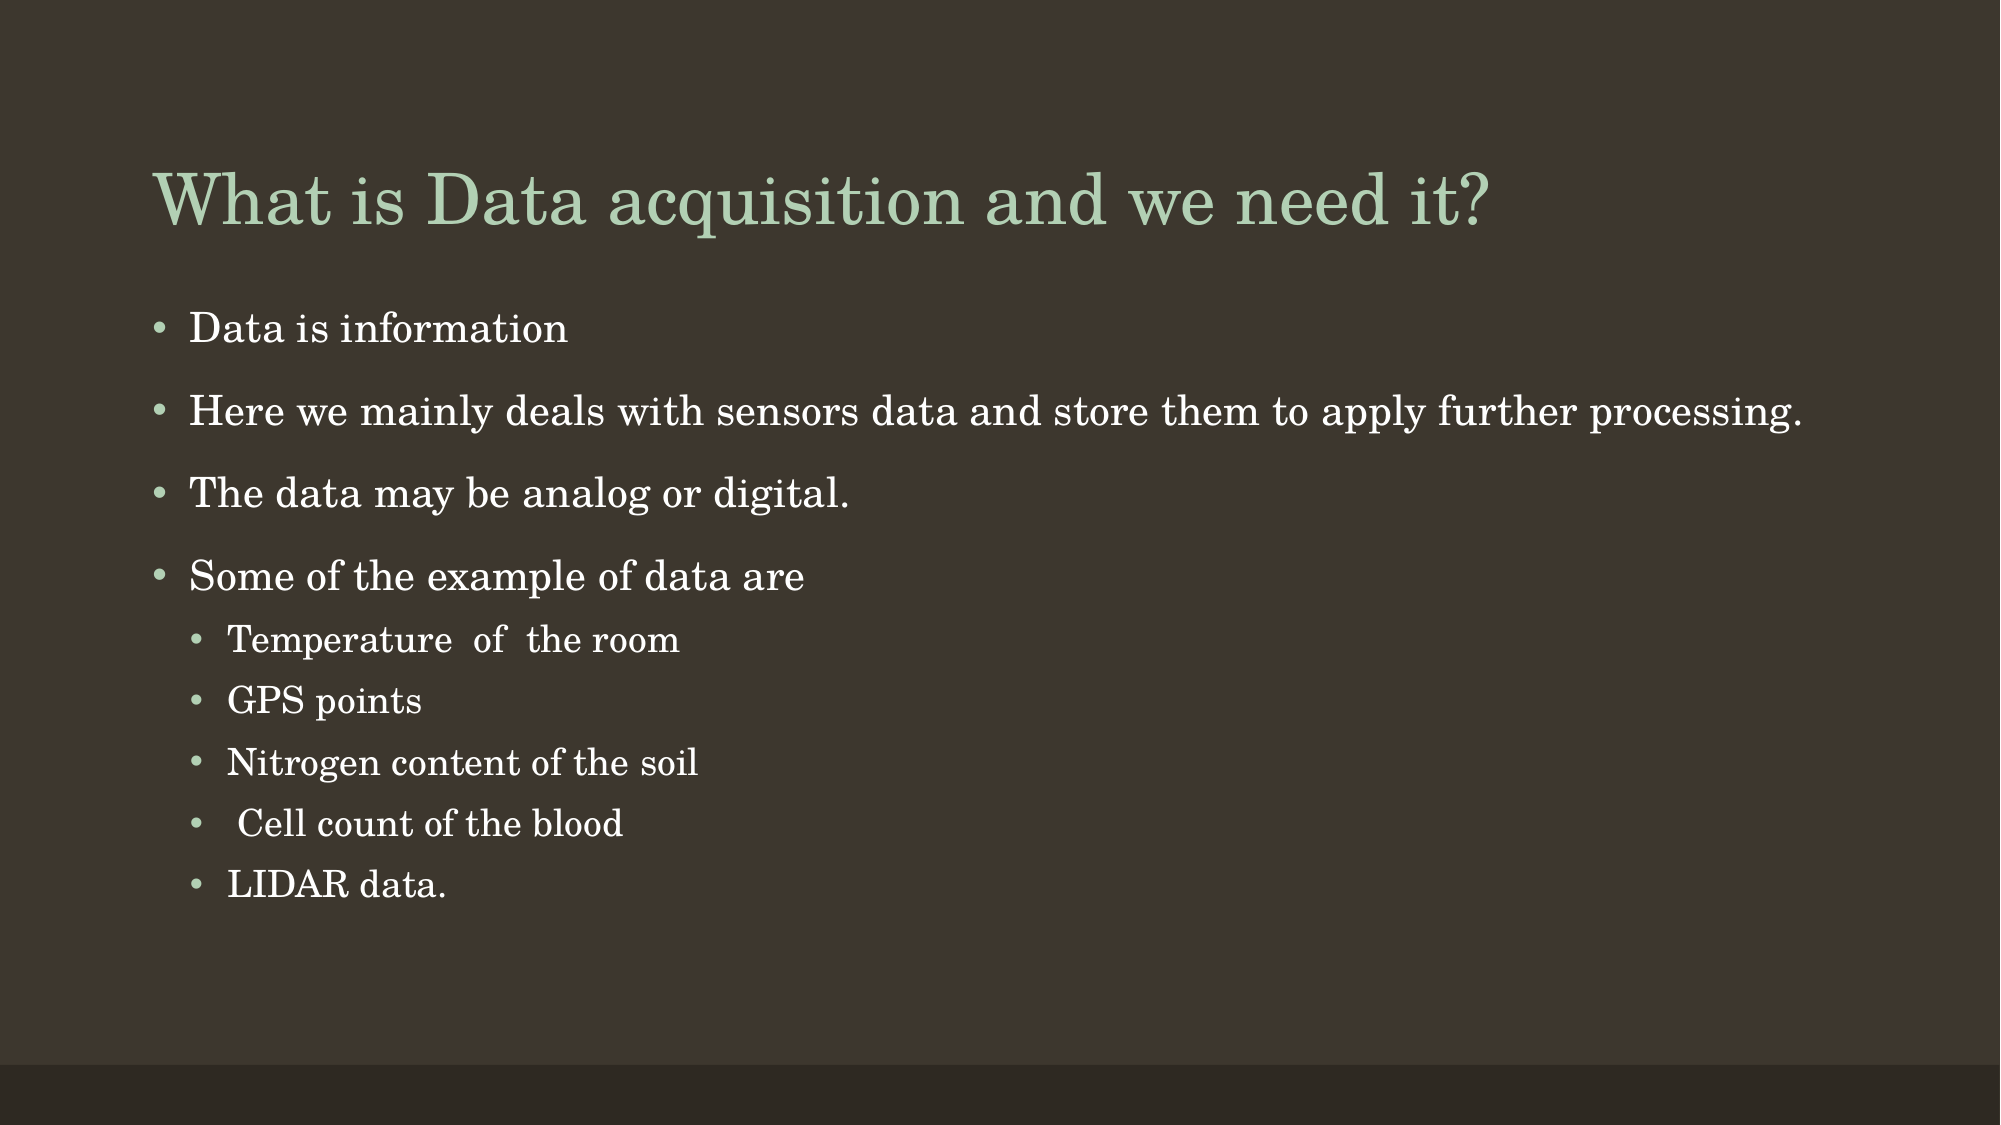

# What is Data acquisition and we need it?
Data is information
Here we mainly deals with sensors data and store them to apply further processing.
The data may be analog or digital.
Some of the example of data are
Temperature  of  the room
GPS points
Nitrogen content of the soil
 Cell count of the blood
LIDAR data.